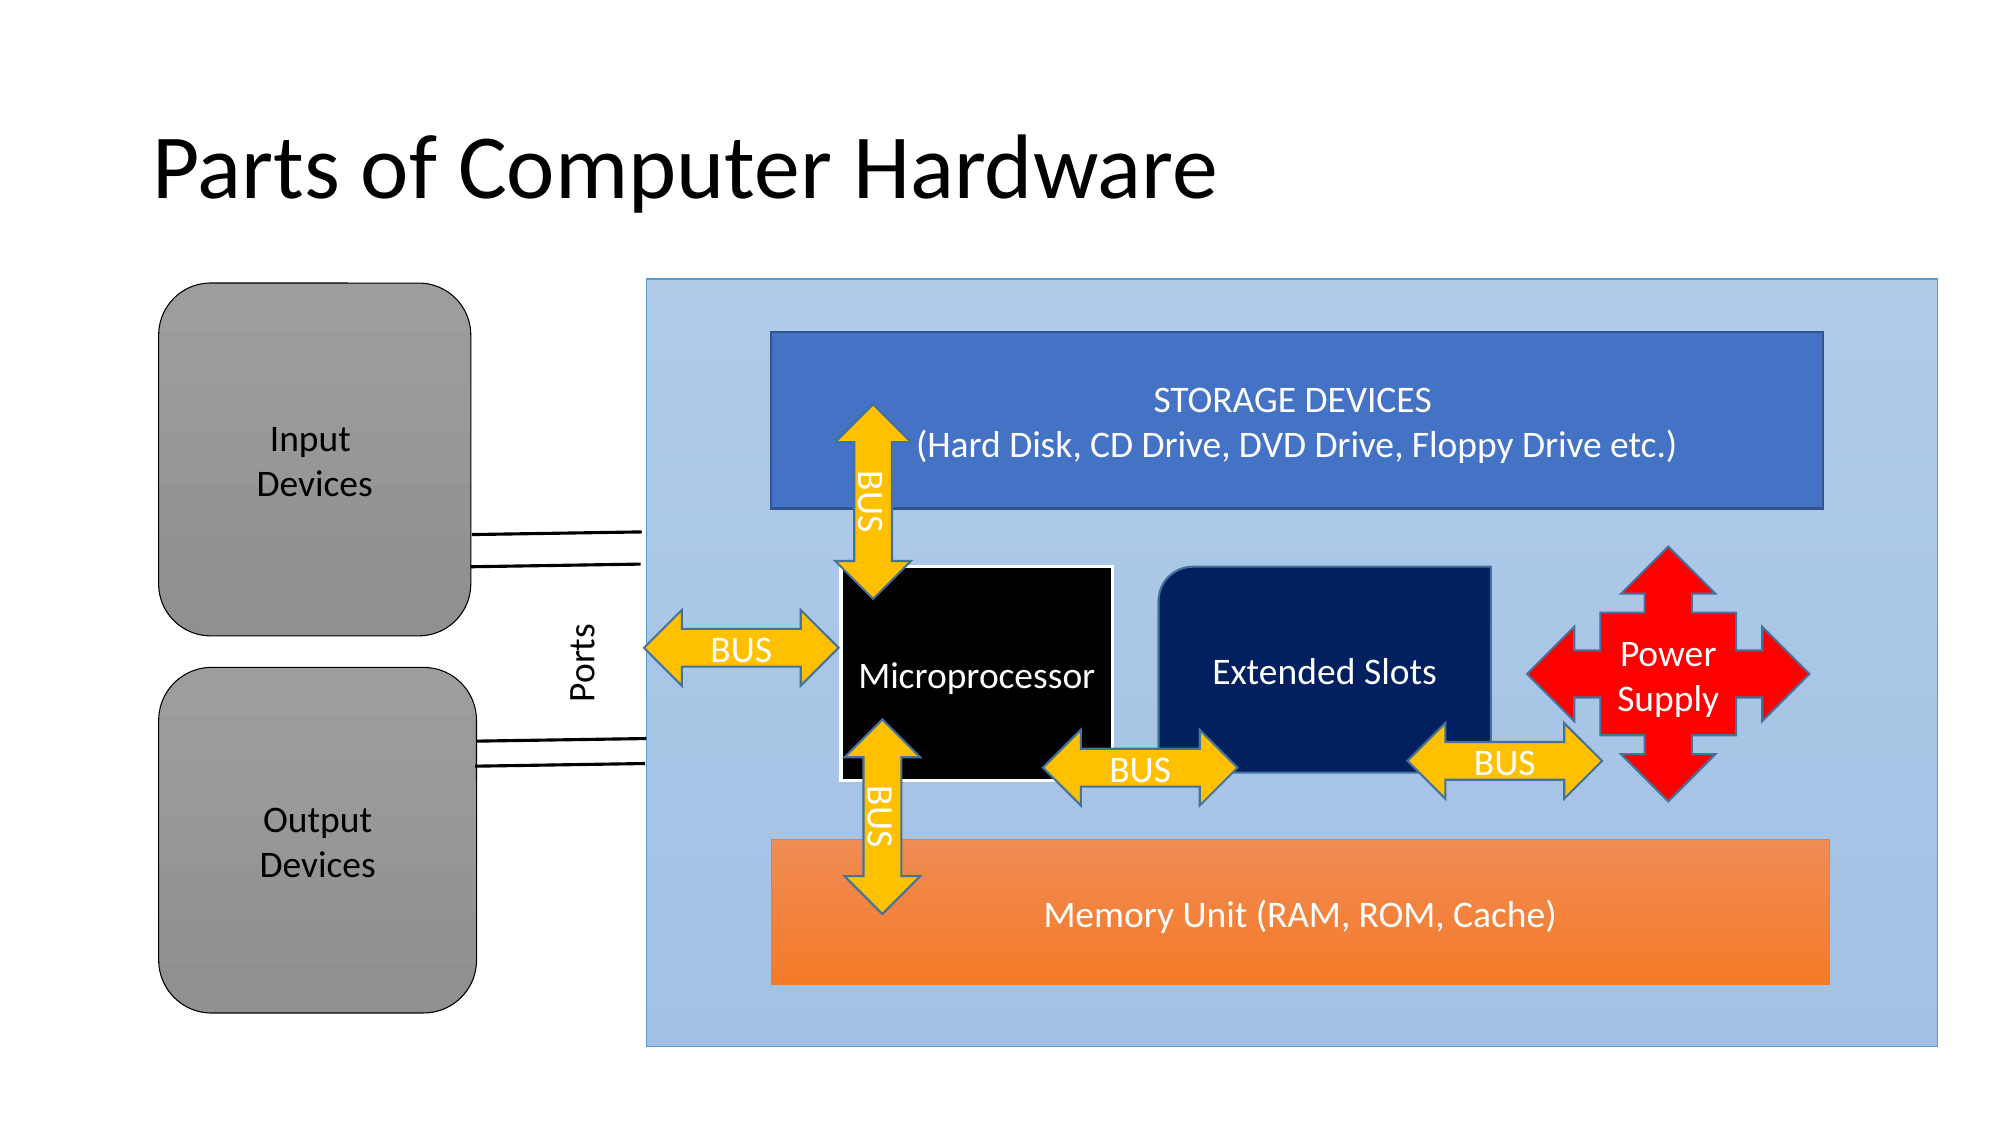

# Parts of Computer Hardware

Input
Devices
STORAGE DEVICES
(Hard Disk, CD Drive, DVD Drive, Floppy Drive etc.)
BUS
Power
Supply
Microprocessor
Extended Slots
BUS
Ports
Output
Devices
BUS
BUS
BUS
Memory Unit (RAM, ROM, Cache)